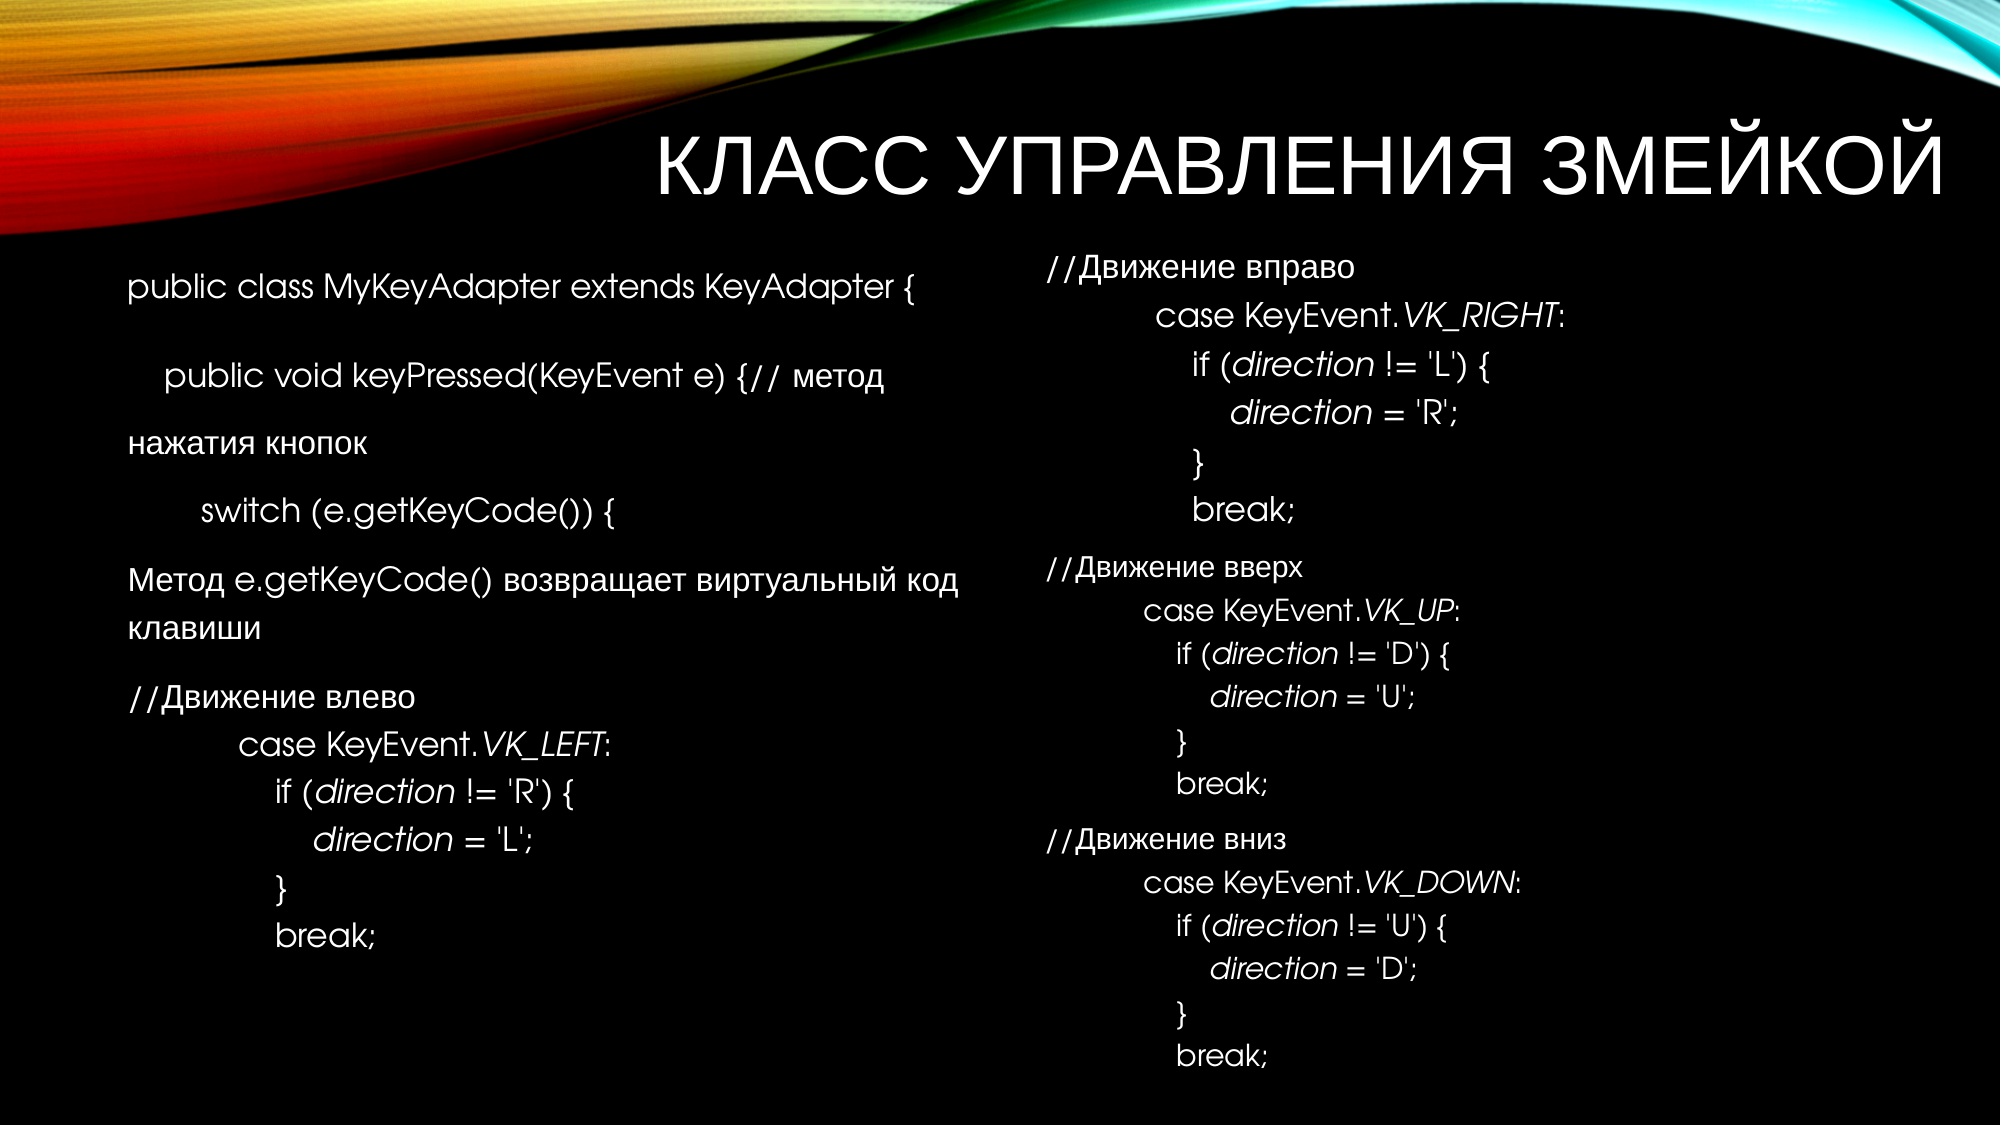

# Класс управления змейкой
public class MyKeyAdapter extends KeyAdapter {
    public void keyPressed(KeyEvent e) {// метод нажатия кнопок
        switch (e.getKeyCode()) {
Метод e.getKeyCode() возвращает виртуальный код клавиши
//Движение влево
            case KeyEvent.VK_LEFT:
                if (direction != 'R') {
                    direction = 'L';
                }
                break;
//Движение вправо
            case KeyEvent.VK_RIGHT:
                if (direction != 'L') {
                    direction = 'R';
                }
                break;
//Движение вверх
            case KeyEvent.VK_UP:
                if (direction != 'D') {
                    direction = 'U';
                }
                break;
//Движение вниз
            case KeyEvent.VK_DOWN:
                if (direction != 'U') {
                    direction = 'D';
                }
                break;